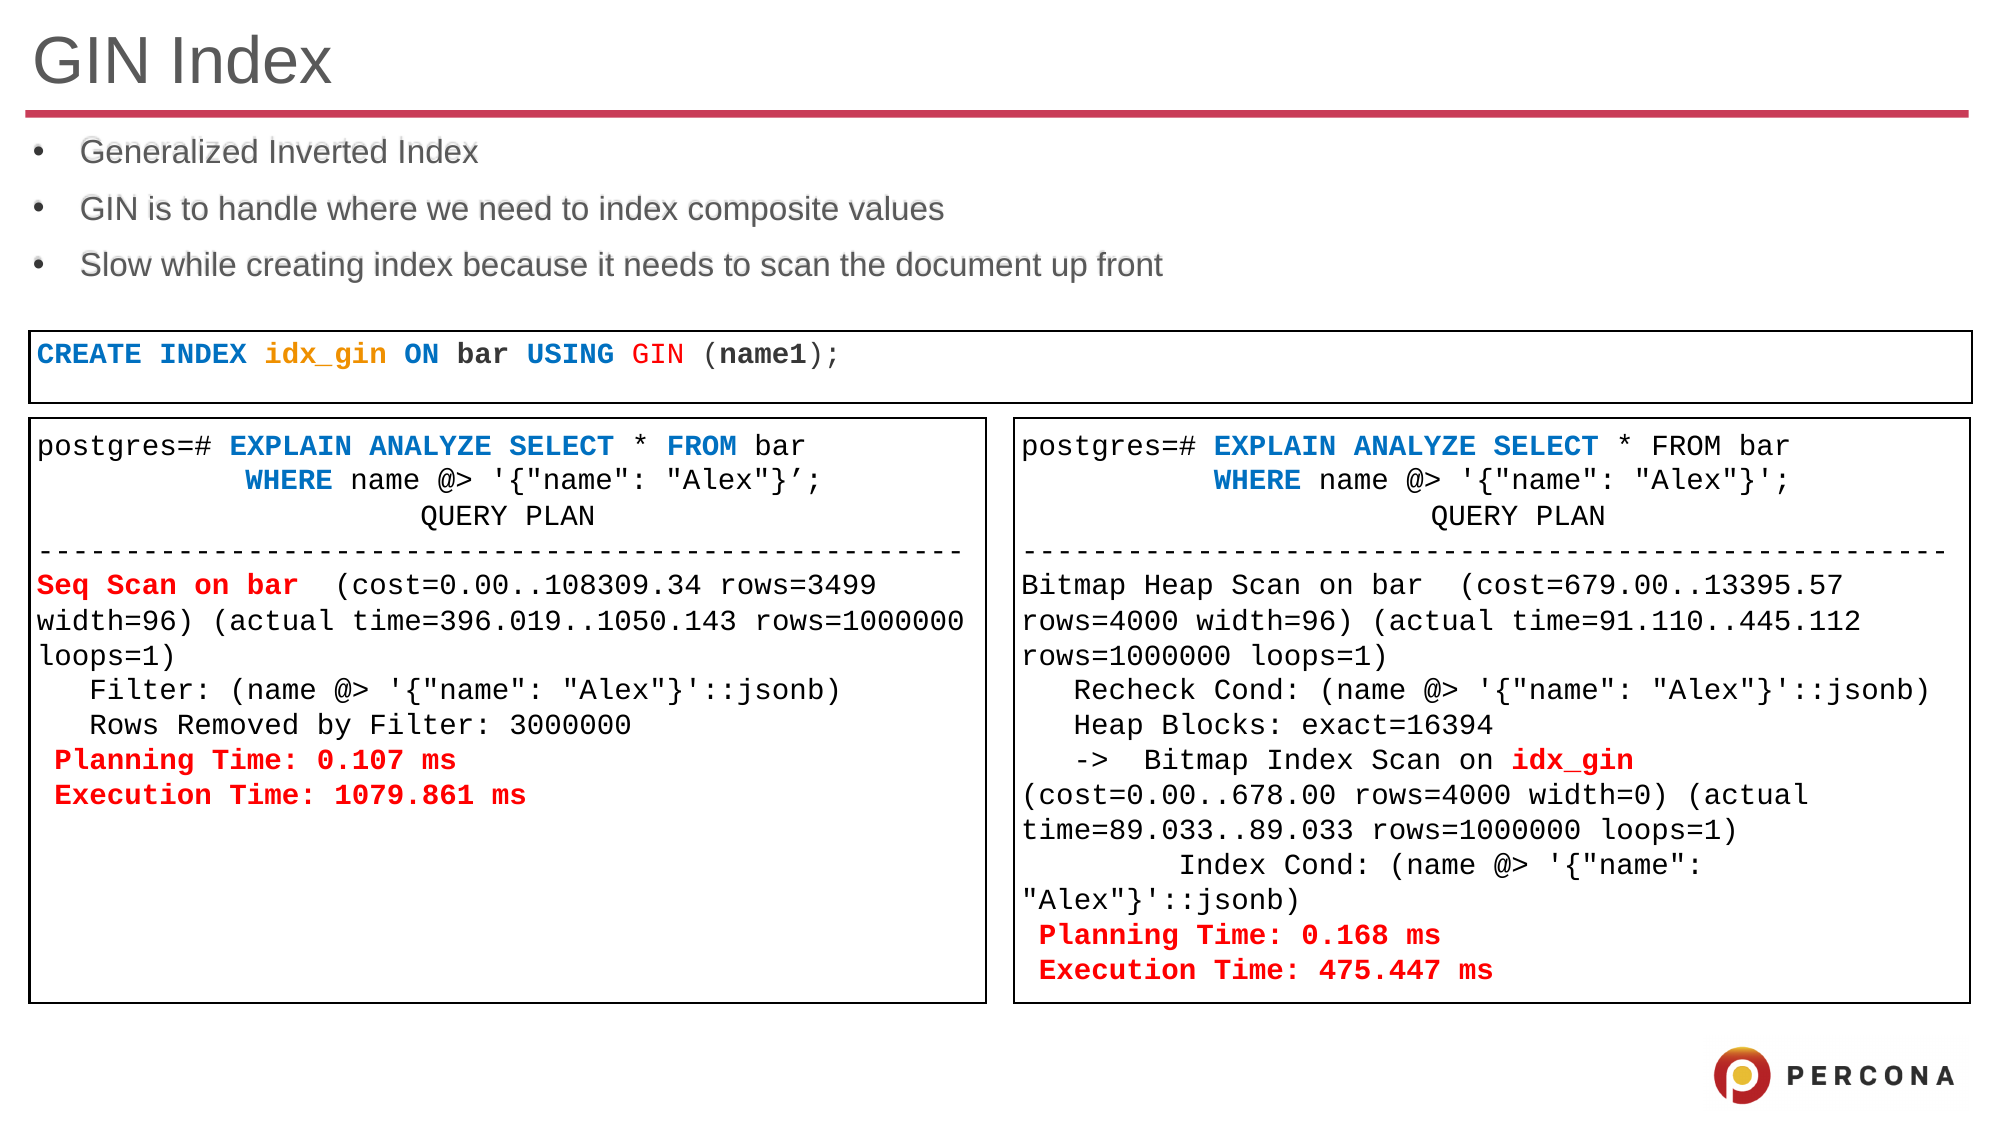

# GIN Index
Generalized Inverted Index
GIN is to handle where we need to index composite values
Slow while creating index because it needs to scan the document up front

CREATE INDEX idx_gin ON bar USING GIN (name1);
postgres=# EXPLAIN ANALYZE SELECT * FROM bar
    WHERE name @> '{"name": "Alex"}’;
QUERY PLAN
-----------------------------------------------------Seq Scan on bar  (cost=0.00..108309.34 rows=3499 width=96) (actual time=396.019..1050.143 rows=1000000 loops=1)
   Filter: (name @> '{"name": "Alex"}'::jsonb)
   Rows Removed by Filter: 3000000
 Planning Time: 0.107 ms
 Execution Time: 1079.861 ms
postgres=# EXPLAIN ANALYZE SELECT * FROM bar
           WHERE name @> '{"name": "Alex"}';
   QUERY PLAN
-----------------------------------------------------Bitmap Heap Scan on bar  (cost=679.00..13395.57 rows=4000 width=96) (actual time=91.110..445.112 rows=1000000 loops=1)
   Recheck Cond: (name @> '{"name": "Alex"}'::jsonb)
   Heap Blocks: exact=16394
   ->  Bitmap Index Scan on idx_gin  (cost=0.00..678.00 rows=4000 width=0) (actual time=89.033..89.033 rows=1000000 loops=1)
         Index Cond: (name @> '{"name": "Alex"}'::jsonb)
 Planning Time: 0.168 ms
 Execution Time: 475.447 ms